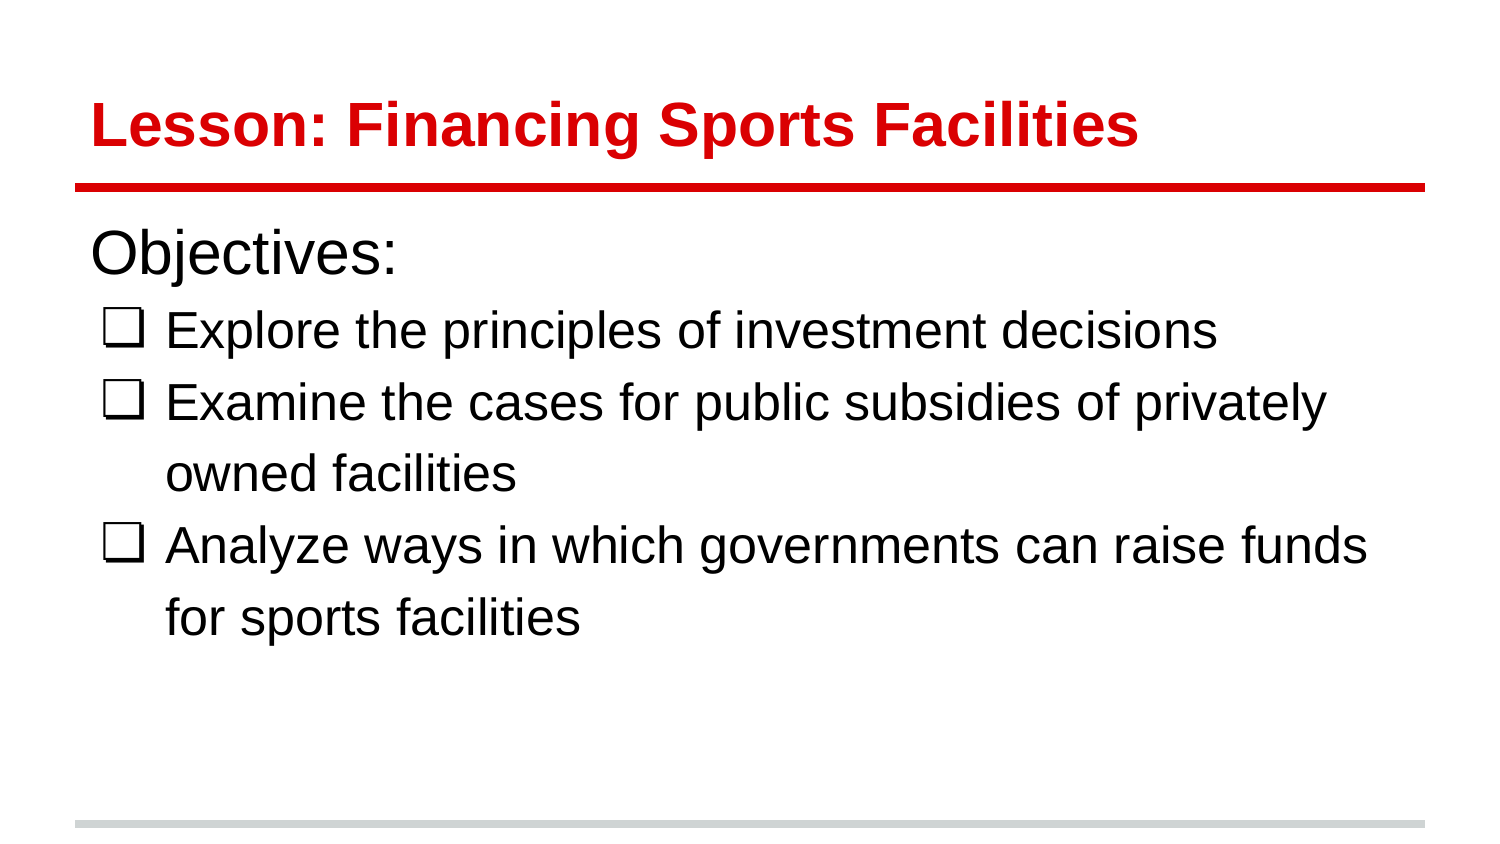

# Lesson: Financing Sports Facilities
Objectives:
Explore the principles of investment decisions
Examine the cases for public subsidies of privately owned facilities
Analyze ways in which governments can raise funds for sports facilities